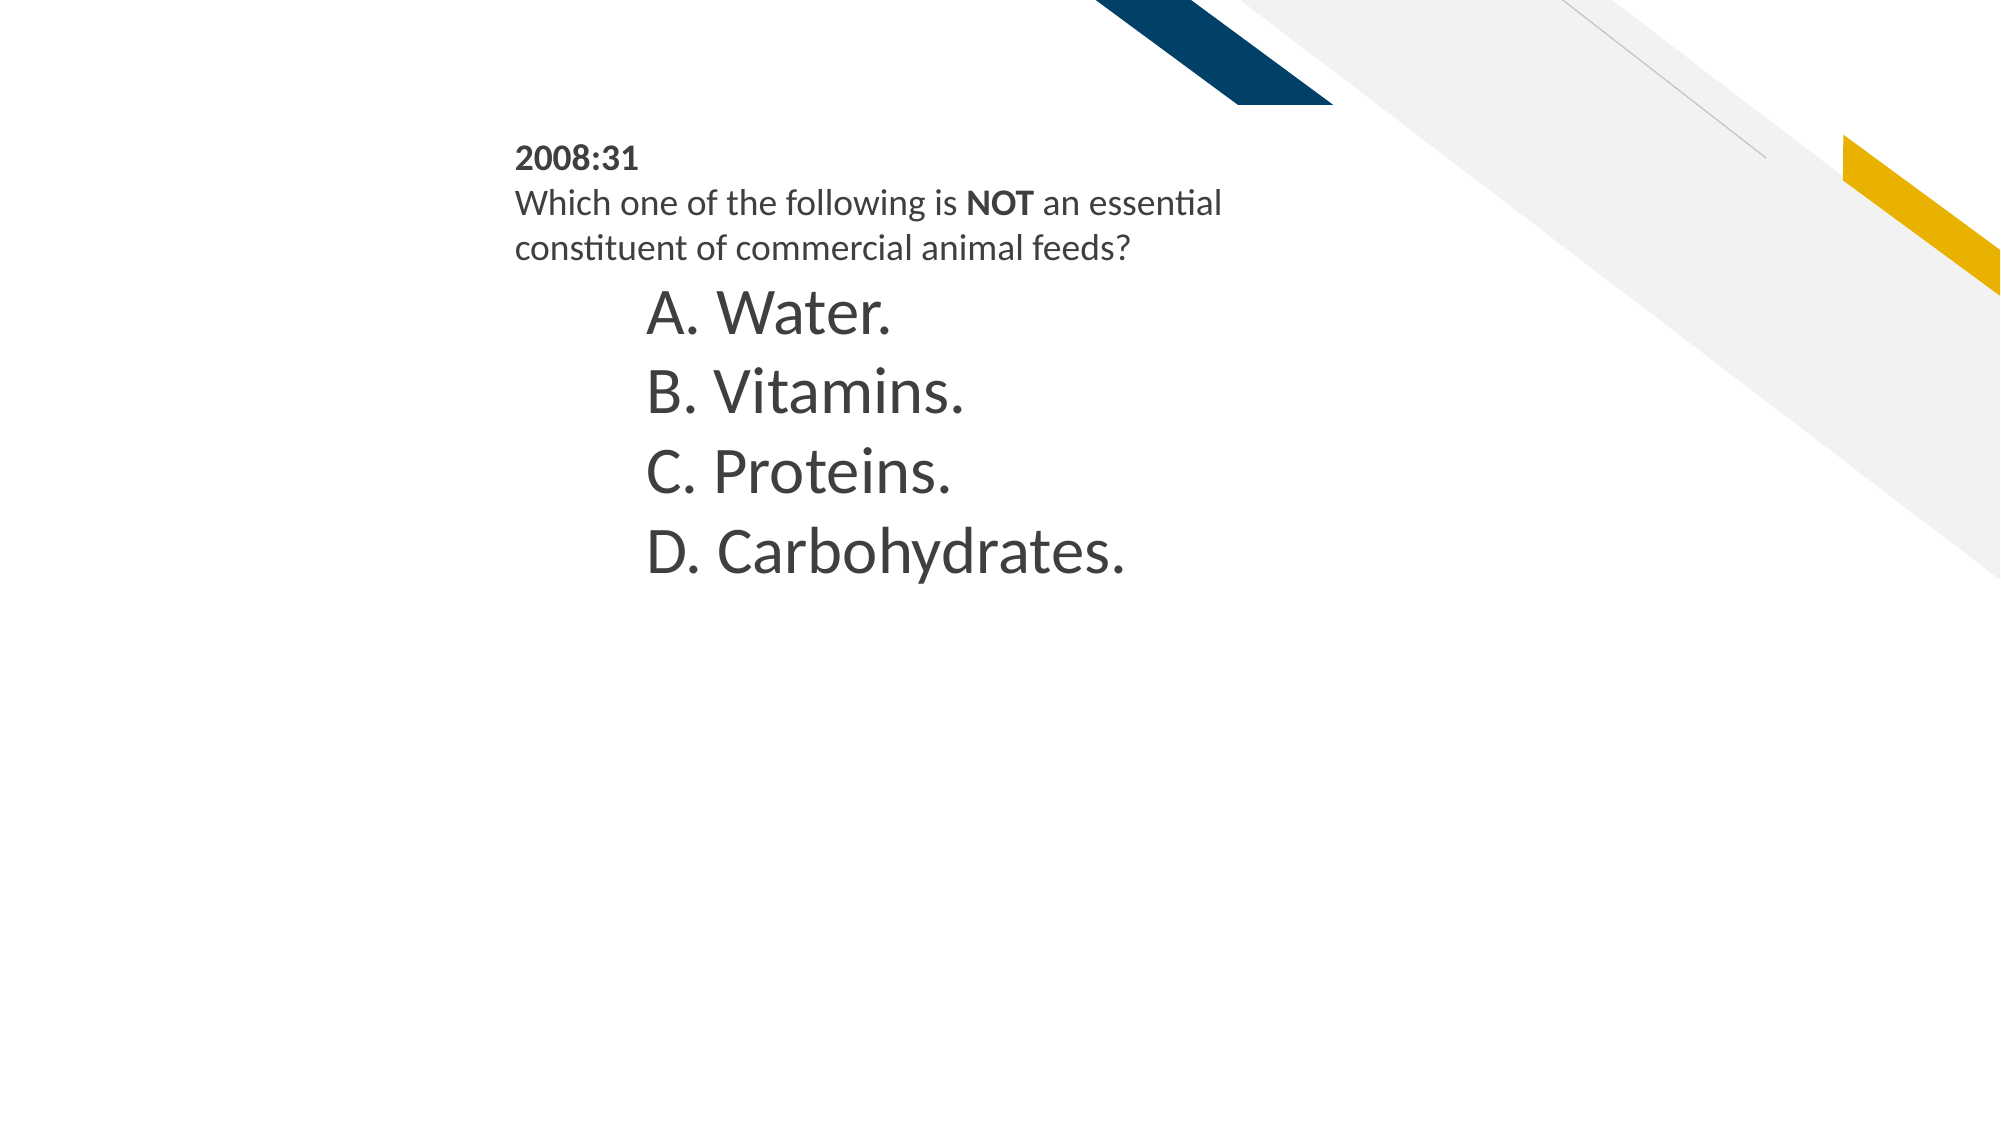

2008:31
Which one of the following is NOT an essential
constituent of commercial animal feeds?
A. Water.
B. Vitamins.
C. Proteins.
D. Carbohydrates.